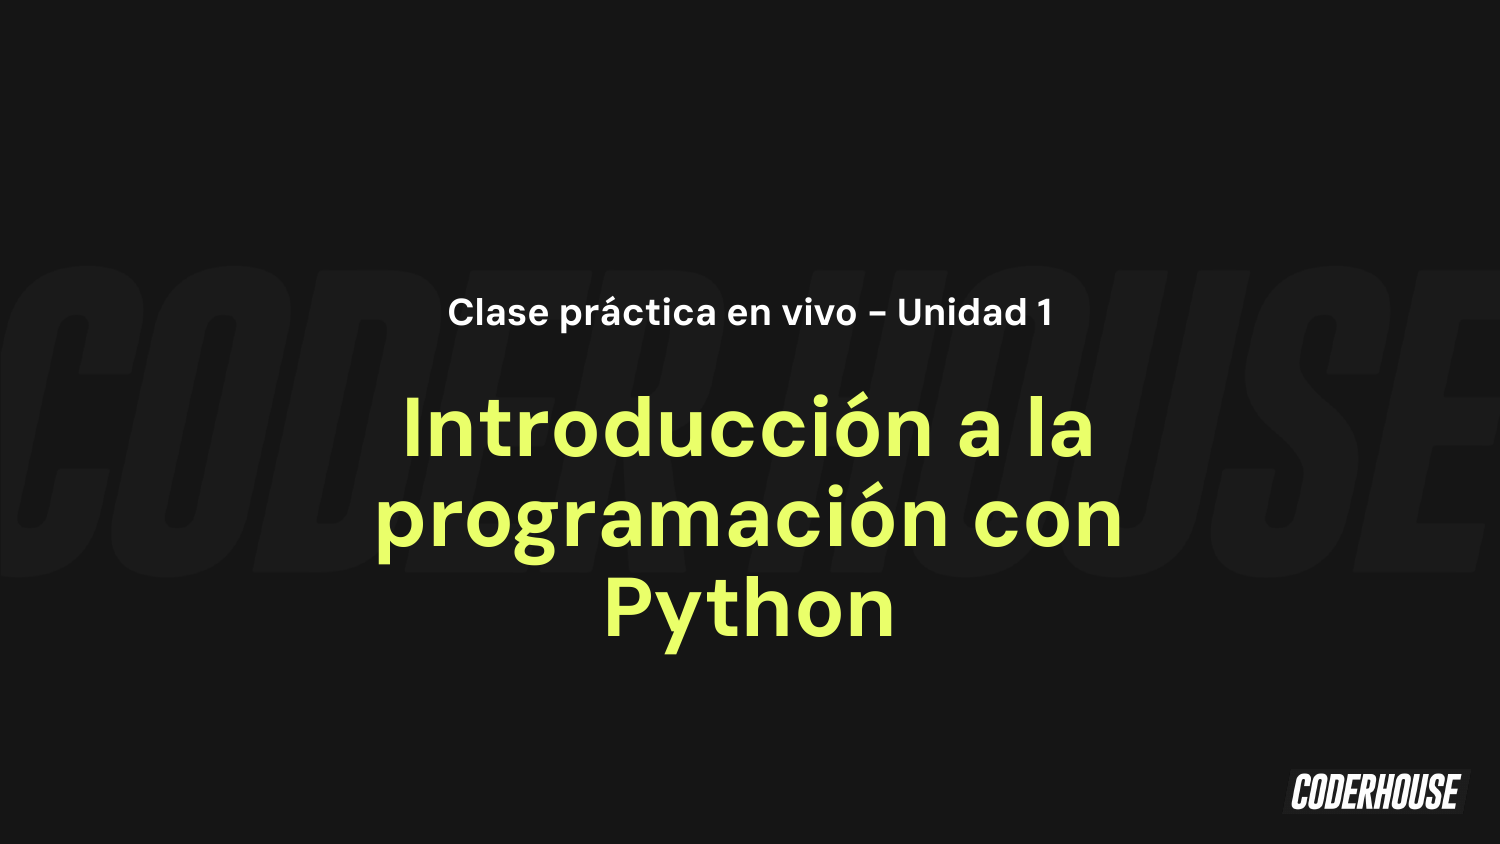

Clase práctica en vivo - Unidad 1
Introducción a la programación con Python